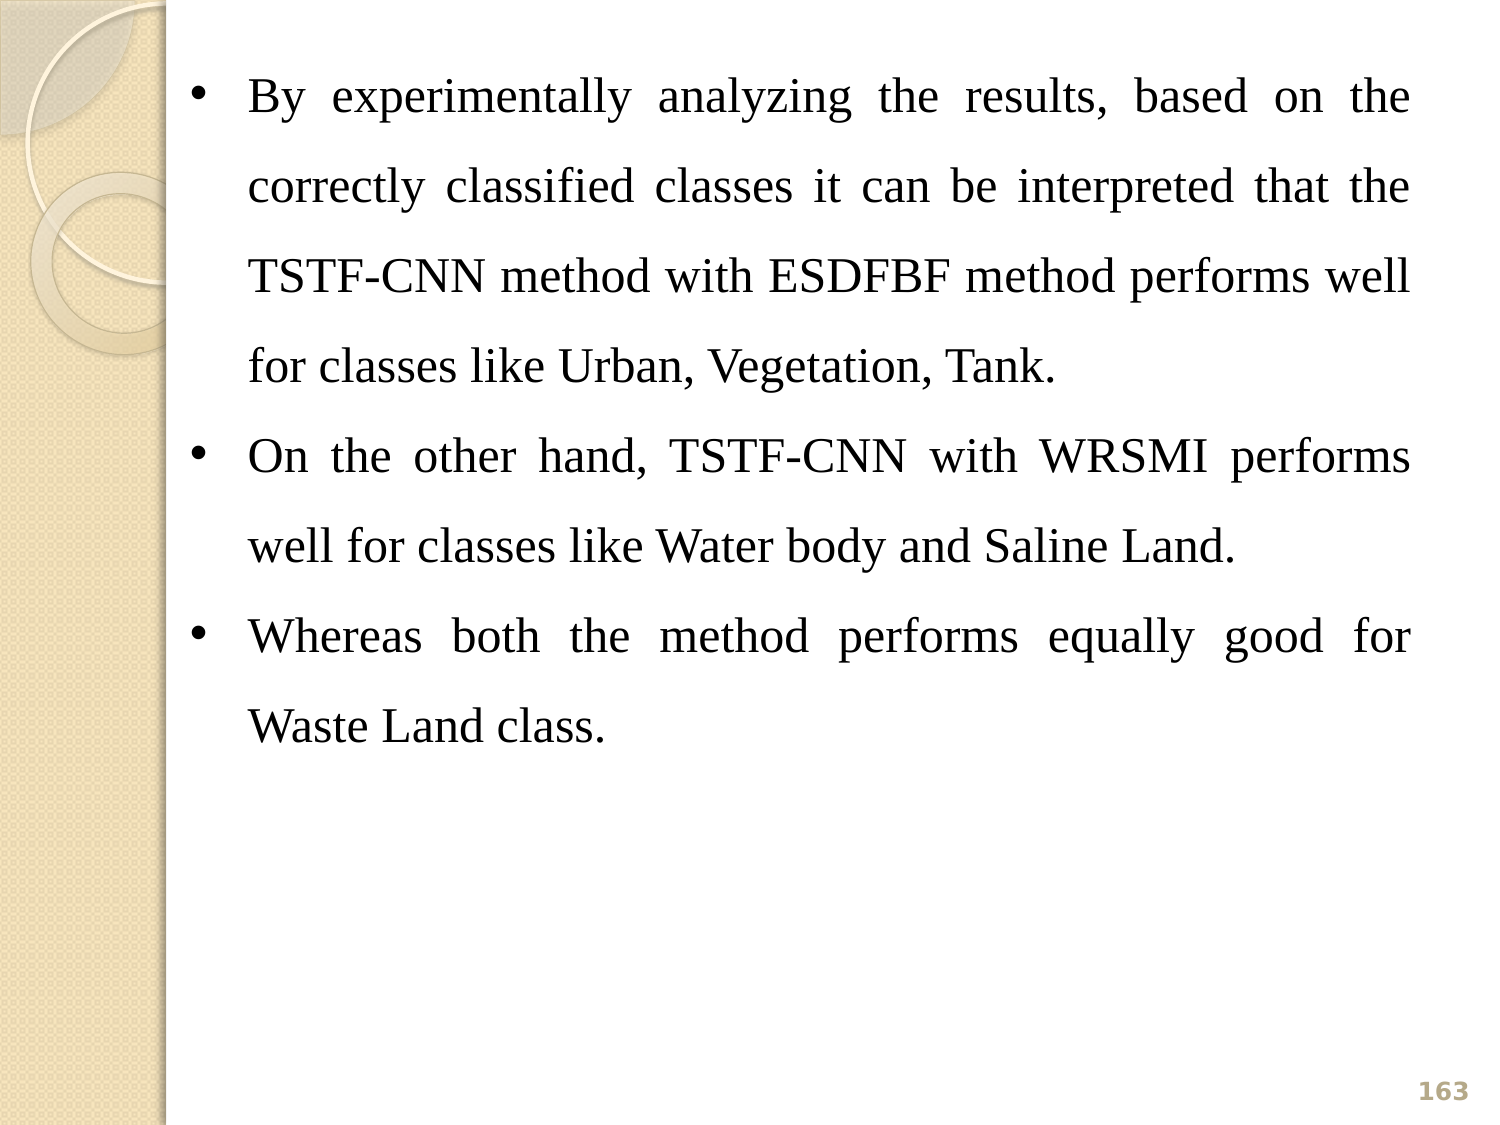

By experimentally analyzing the results, based on the correctly classified classes it can be interpreted that the TSTF-CNN method with ESDFBF method performs well for classes like Urban, Vegetation, Tank.
On the other hand, TSTF-CNN with WRSMI performs well for classes like Water body and Saline Land.
Whereas both the method performs equally good for Waste Land class.
163